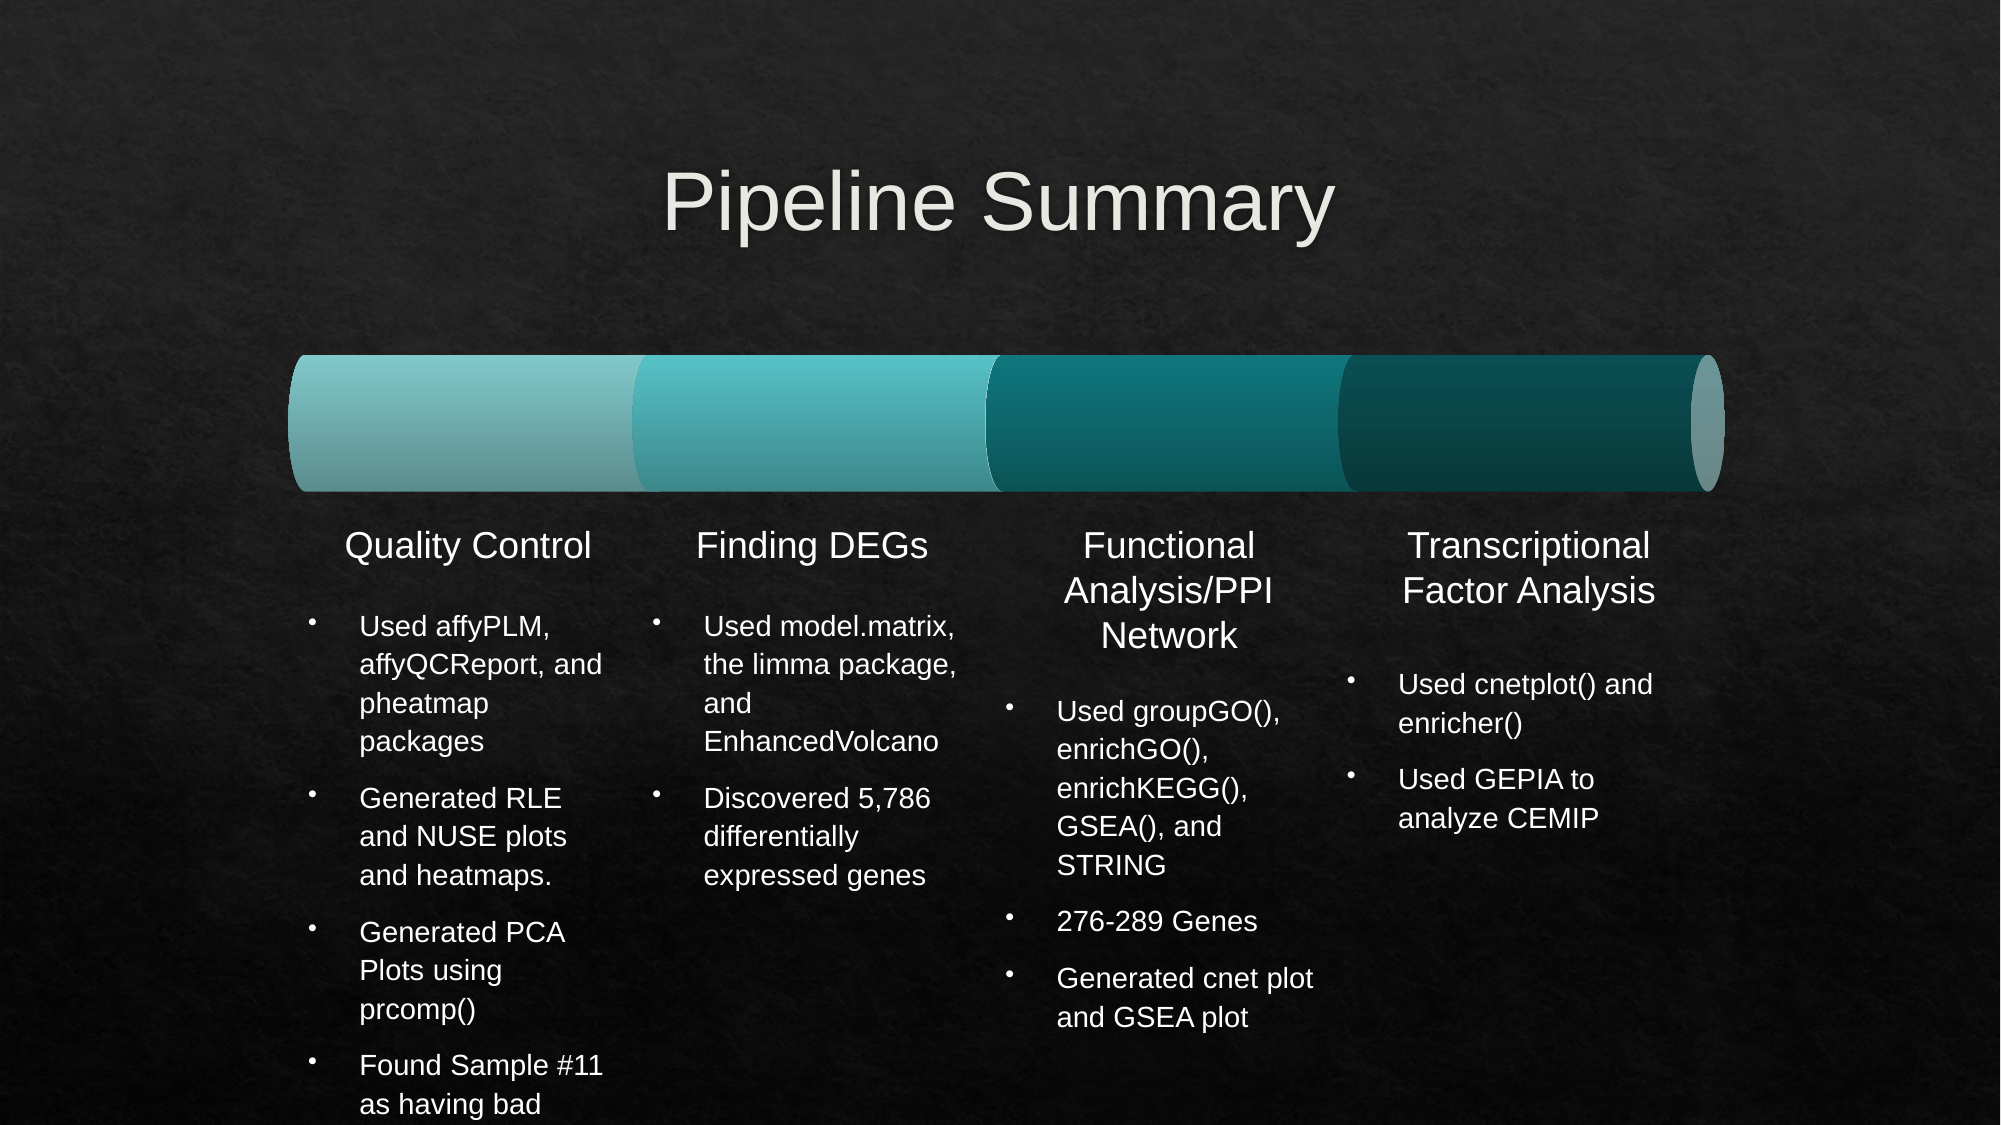

# Pipeline Summary

Quality Control
Finding DEGs
Functional Analysis/PPI Network
Transcriptional Factor Analysis
Used affyPLM, affyQCReport, and pheatmap packages
Generated RLE and NUSE plots and heatmaps.
Generated PCA Plots using prcomp()
Found Sample #11 as having bad quality and removed it
Used model.matrix, the limma package, and EnhancedVolcano
Discovered 5,786 differentially expressed genes
Used cnetplot() and enricher()
Used GEPIA to analyze CEMIP
Used groupGO(), enrichGO(), enrichKEGG(), GSEA(), and STRING
276-289 Genes
Generated cnet plot and GSEA plot